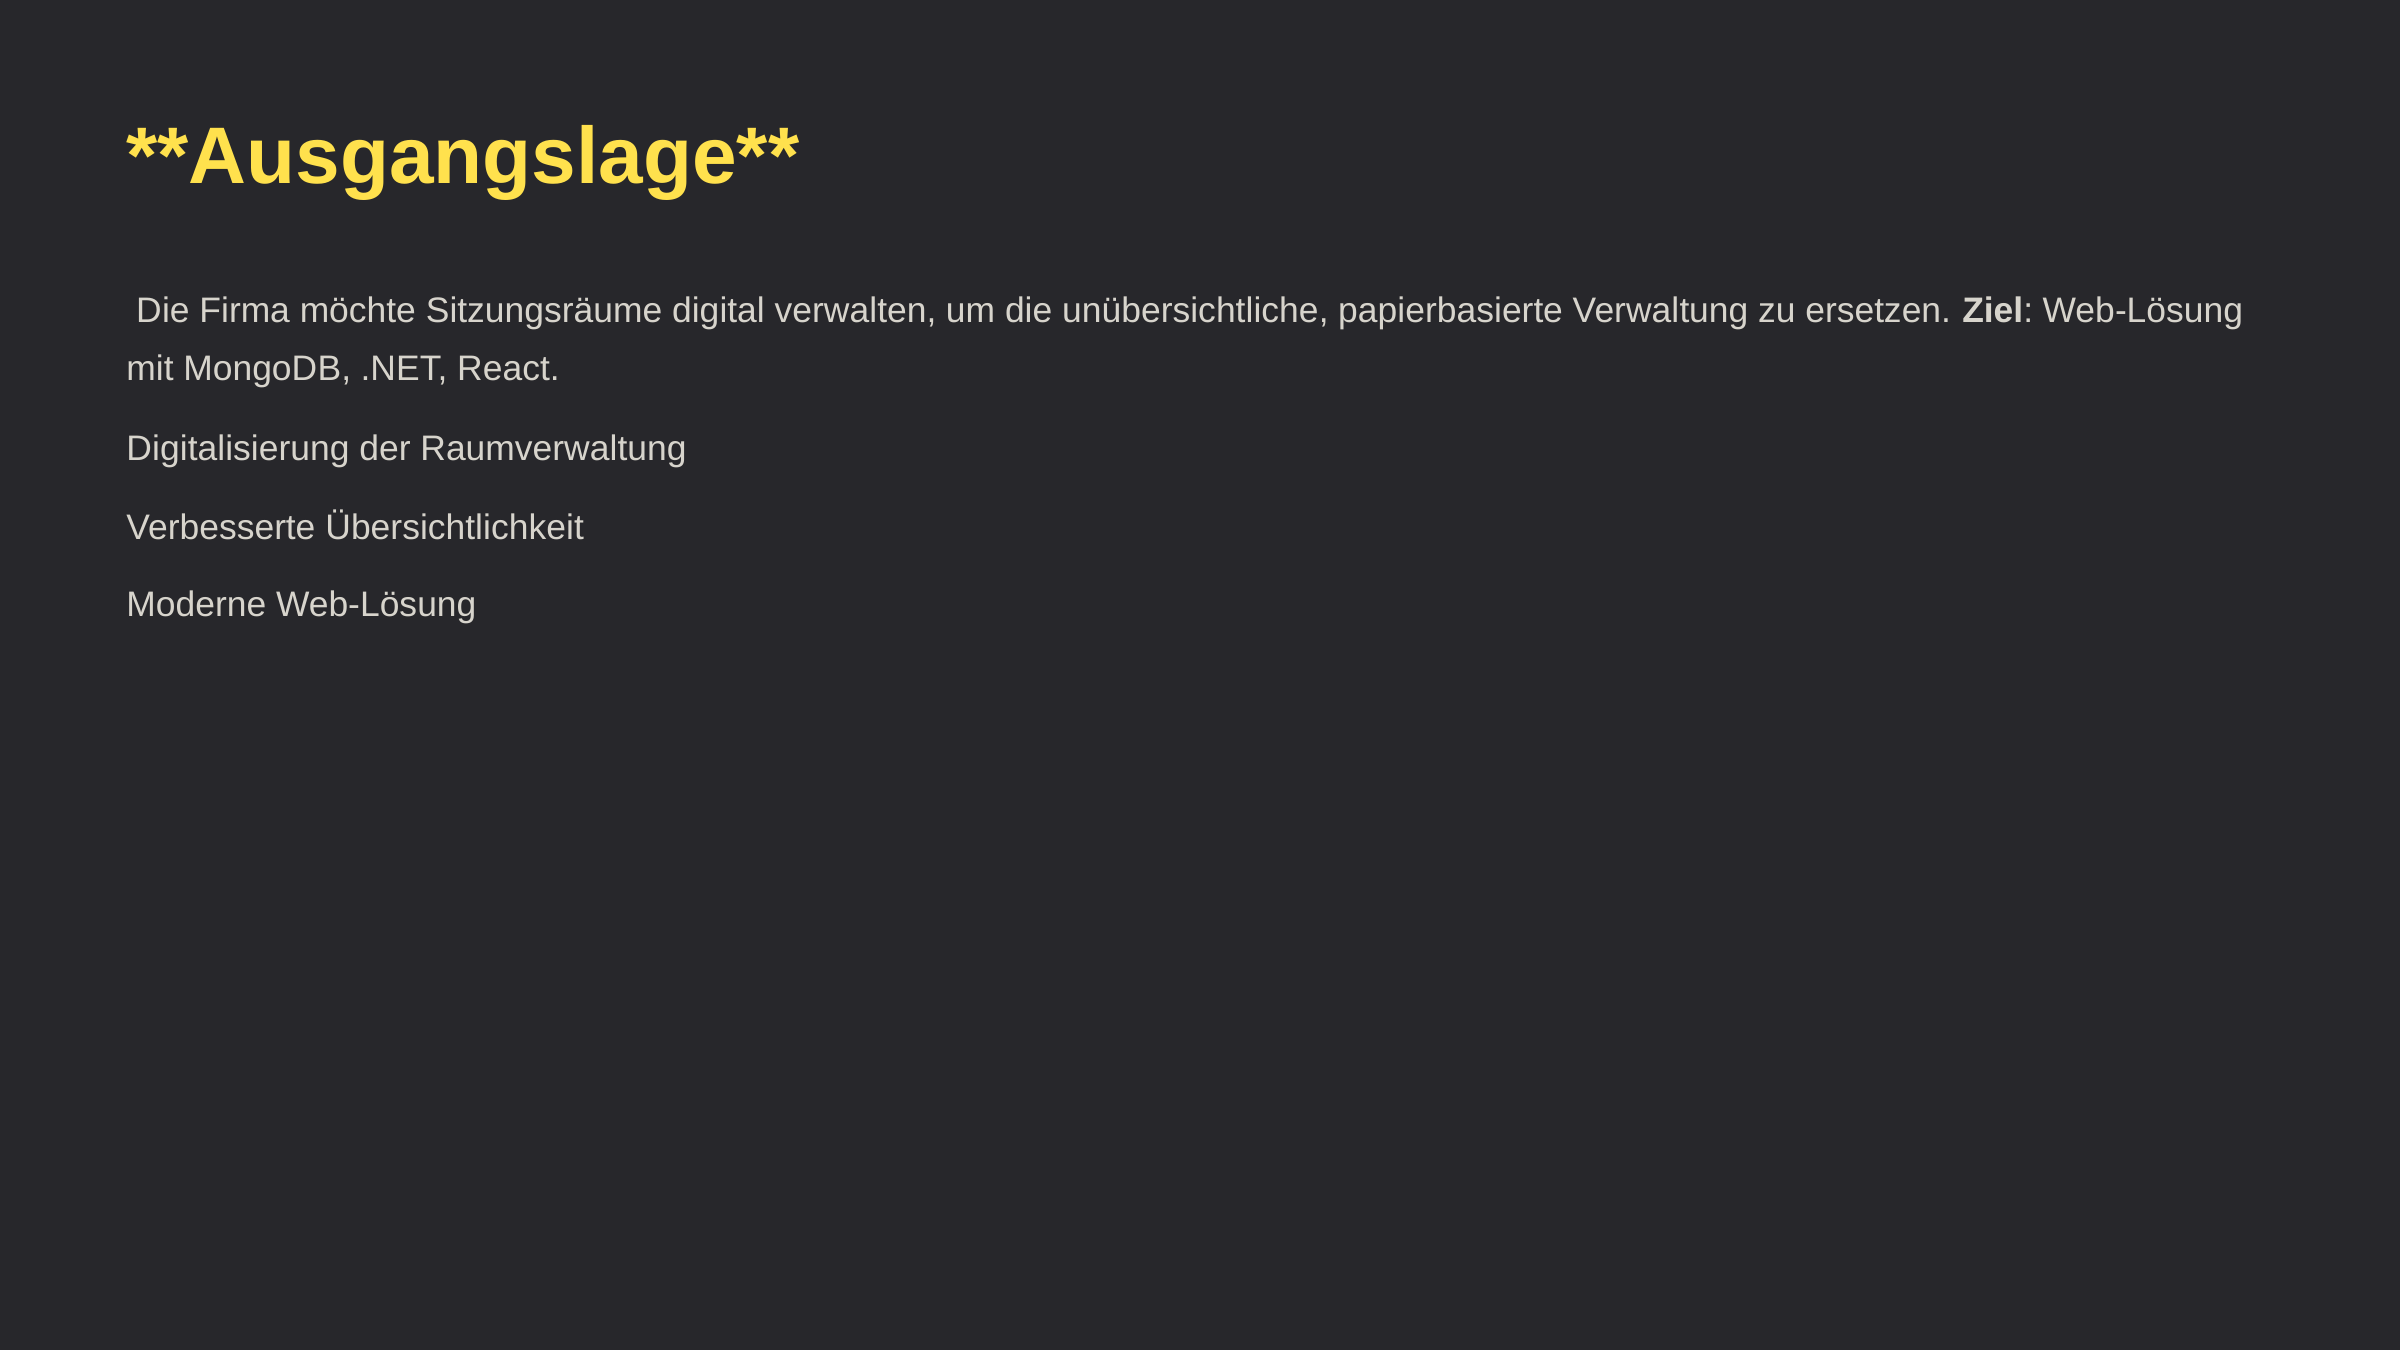

**Ausgangslage**
 Die Firma möchte Sitzungsräume digital verwalten, um die unübersichtliche, papierbasierte Verwaltung zu ersetzen. Ziel: Web-Lösung mit MongoDB, .NET, React.
Digitalisierung der Raumverwaltung
Verbesserte Übersichtlichkeit
Moderne Web-Lösung